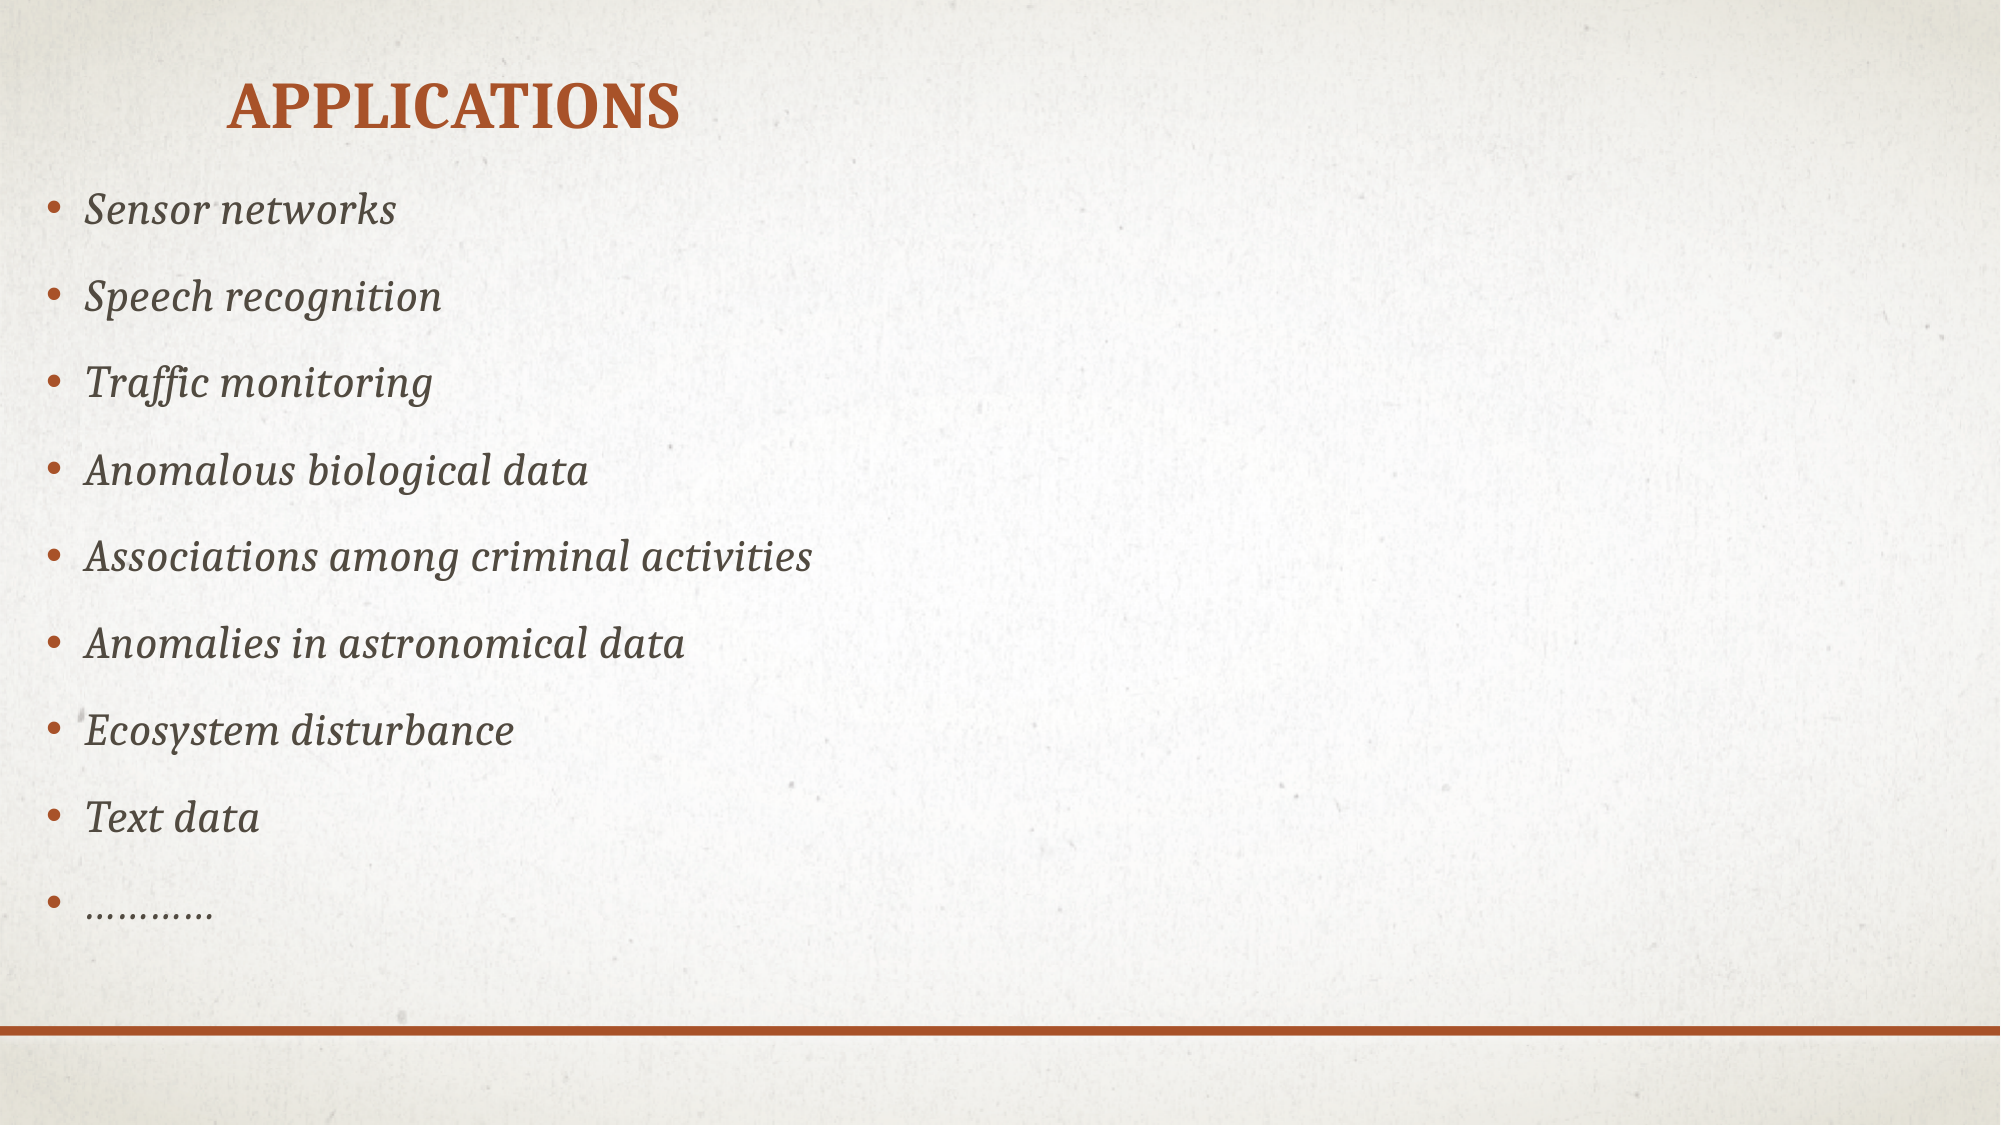

# applications
Sensor networks
Speech recognition
Traffic monitoring
Anomalous biological data
Associations among criminal activities
Anomalies in astronomical data
Ecosystem disturbance
Text data
…………